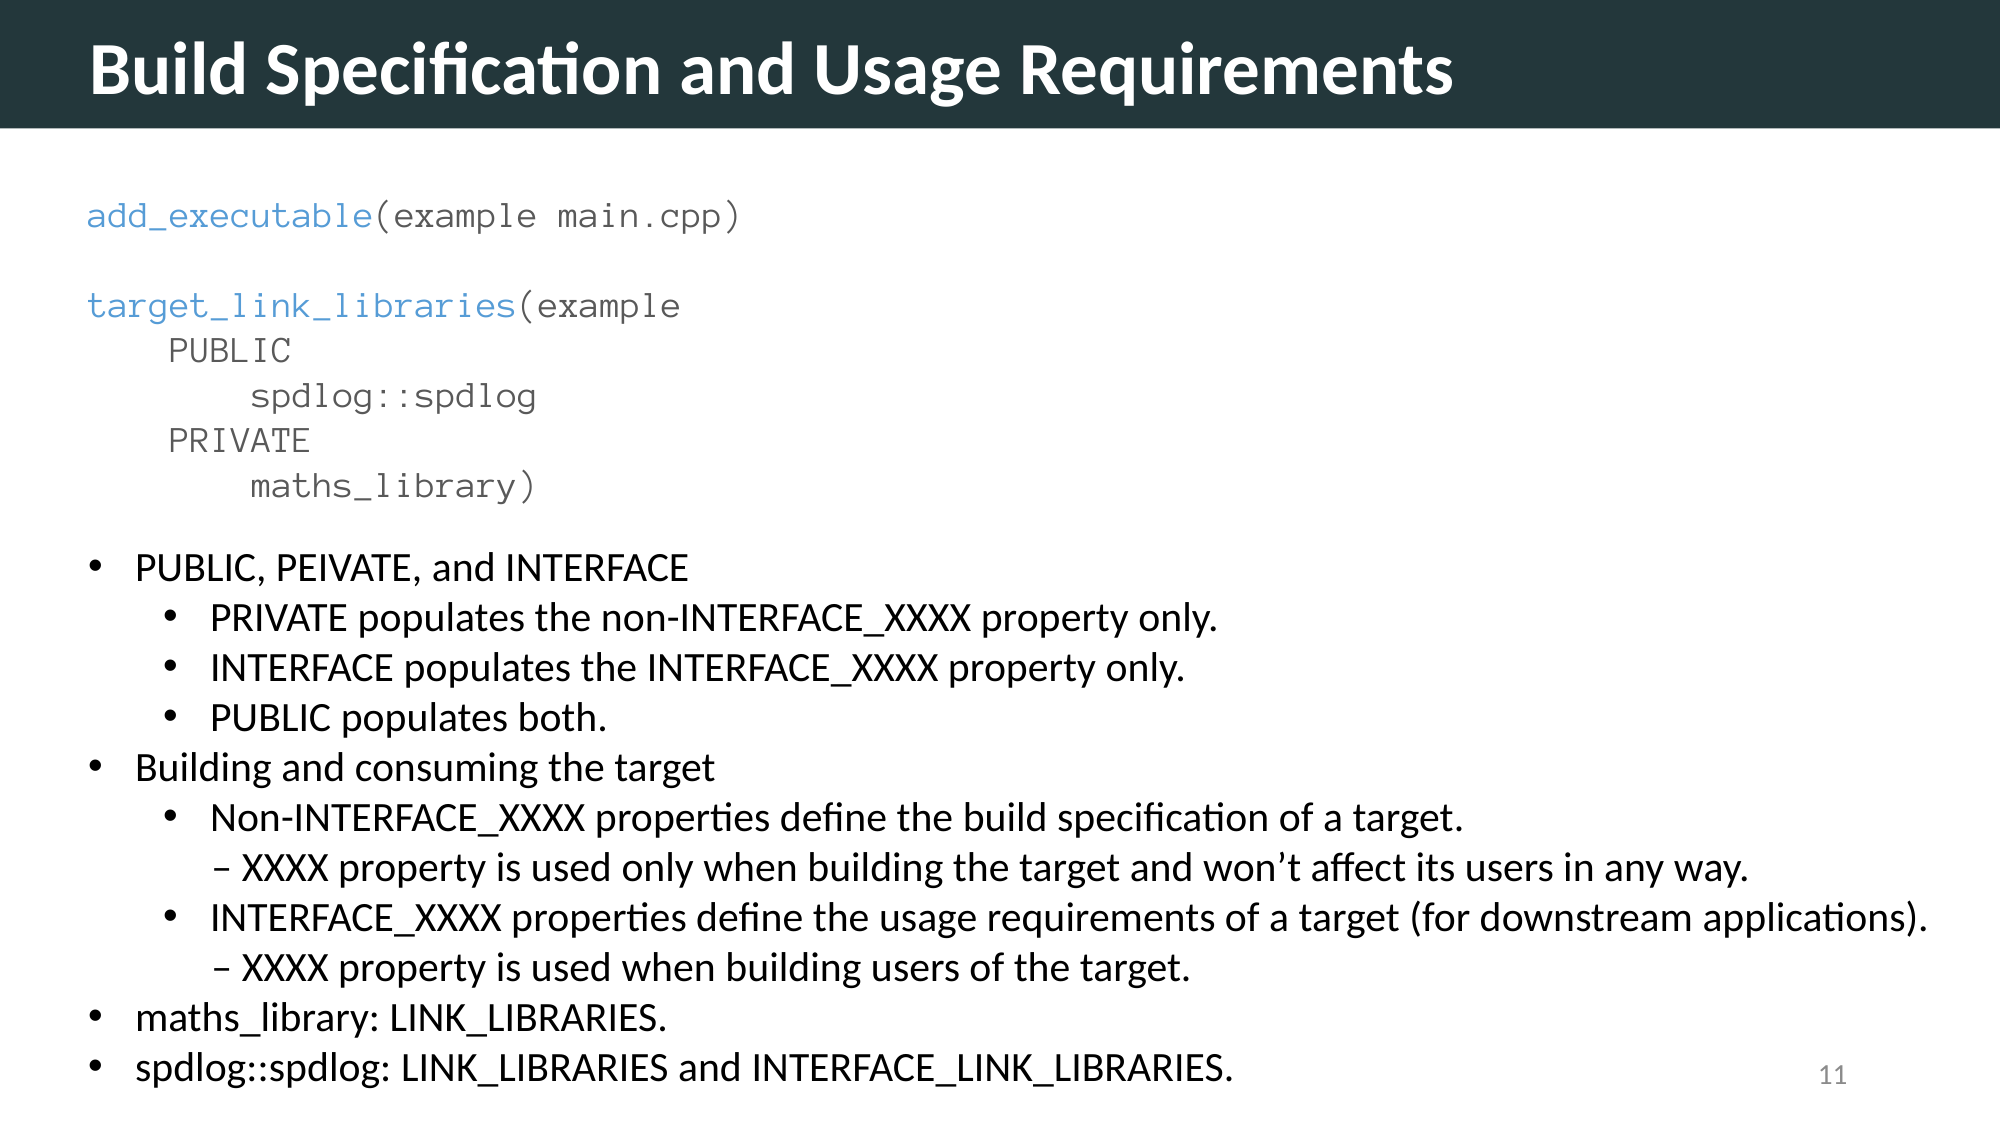

Build Specification and Usage Requirements
add_executable(example main.cpp)
target_link_libraries(example
    PUBLIC
        spdlog::spdlog
    PRIVATE
        maths_library)
PUBLIC, PEIVATE, and INTERFACE
PRIVATE populates the non-INTERFACE_XXXX property only.
INTERFACE populates the INTERFACE_XXXX property only.
PUBLIC populates both.
Building and consuming the target
Non-INTERFACE_XXXX properties define the build specification of a target.
             – XXXX property is used only when building the target and won’t affect its users in any way.
INTERFACE_XXXX properties define the usage requirements of a target (for downstream applications).
             – XXXX property is used when building users of the target.
maths_library: LINK_LIBRARIES.
spdlog::spdlog: LINK_LIBRARIES and INTERFACE_LINK_LIBRARIES.
11